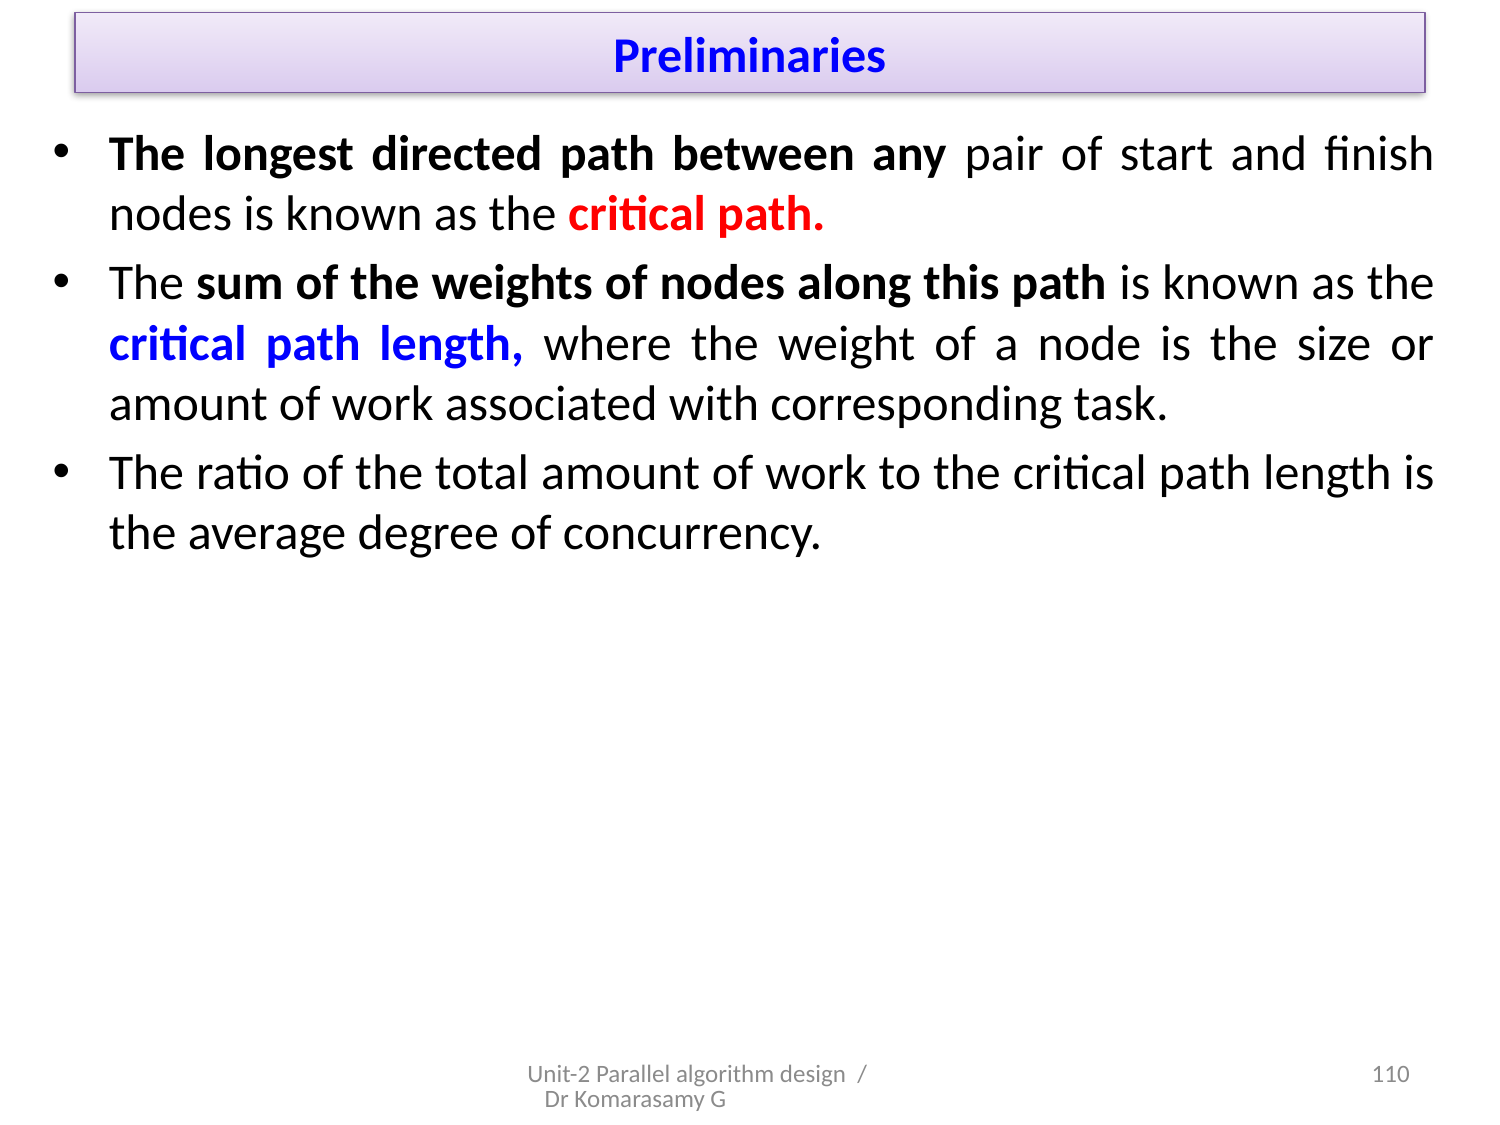

# Preliminaries
The longest directed path between any pair of start and finish nodes is known as the critical path.
The sum of the weights of nodes along this path is known as the critical path length, where the weight of a node is the size or amount of work associated with corresponding task.
The ratio of the total amount of work to the critical path length is the average degree of concurrency.
Unit-2 Parallel algorithm design  /                     Dr Komarasamy G
110